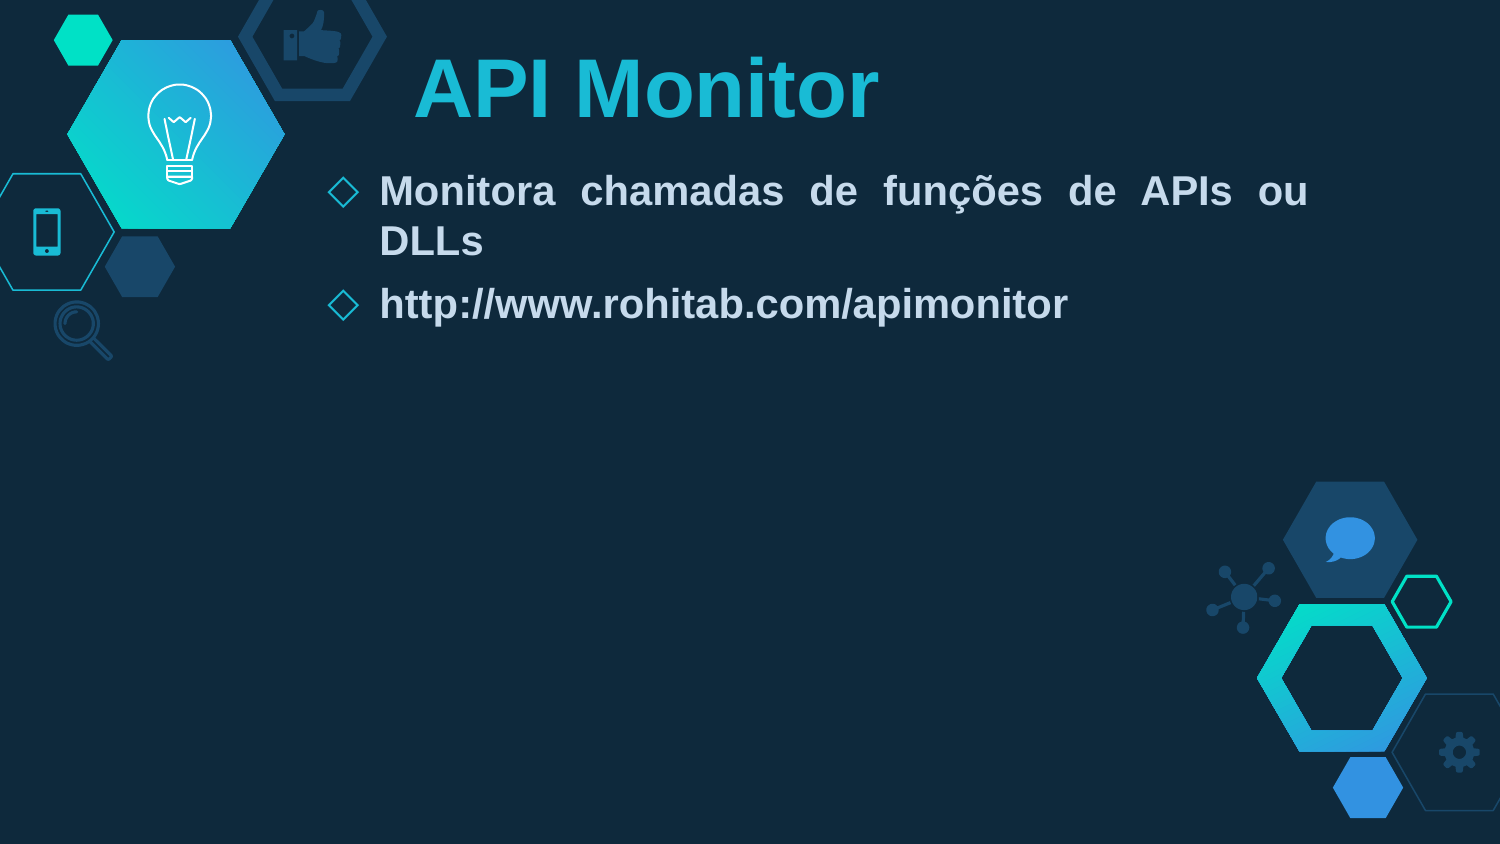

# API Monitor
Monitora chamadas de funções de APIs ou DLLs
http://www.rohitab.com/apimonitor